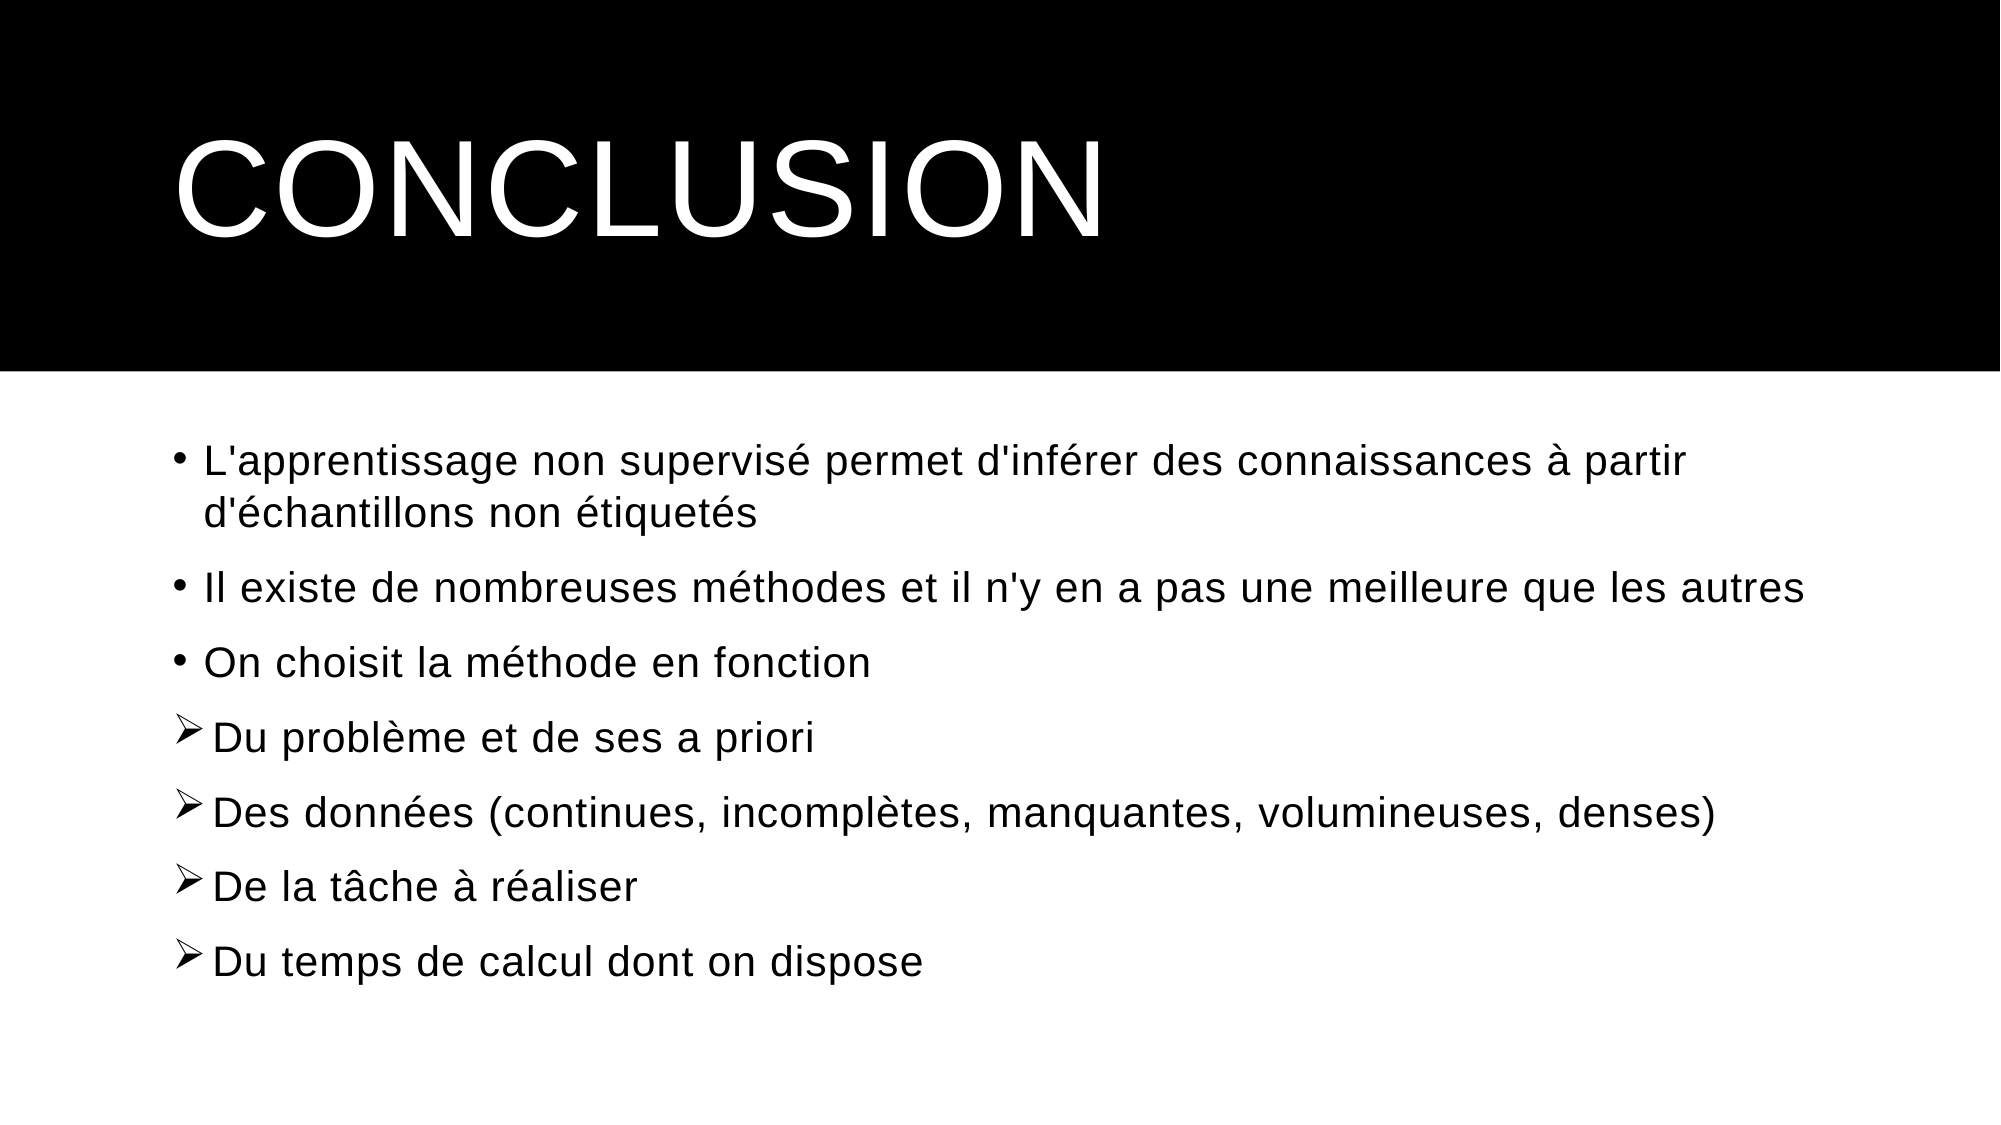

# Conclusion
L'apprentissage non supervisé permet d'inférer des connaissances à partir d'échantillons non étiquetés
Il existe de nombreuses méthodes et il n'y en a pas une meilleure que les autres
On choisit la méthode en fonction
 Du problème et de ses a priori
 Des données (continues, incomplètes, manquantes, volumineuses, denses)
 De la tâche à réaliser
 Du temps de calcul dont on dispose